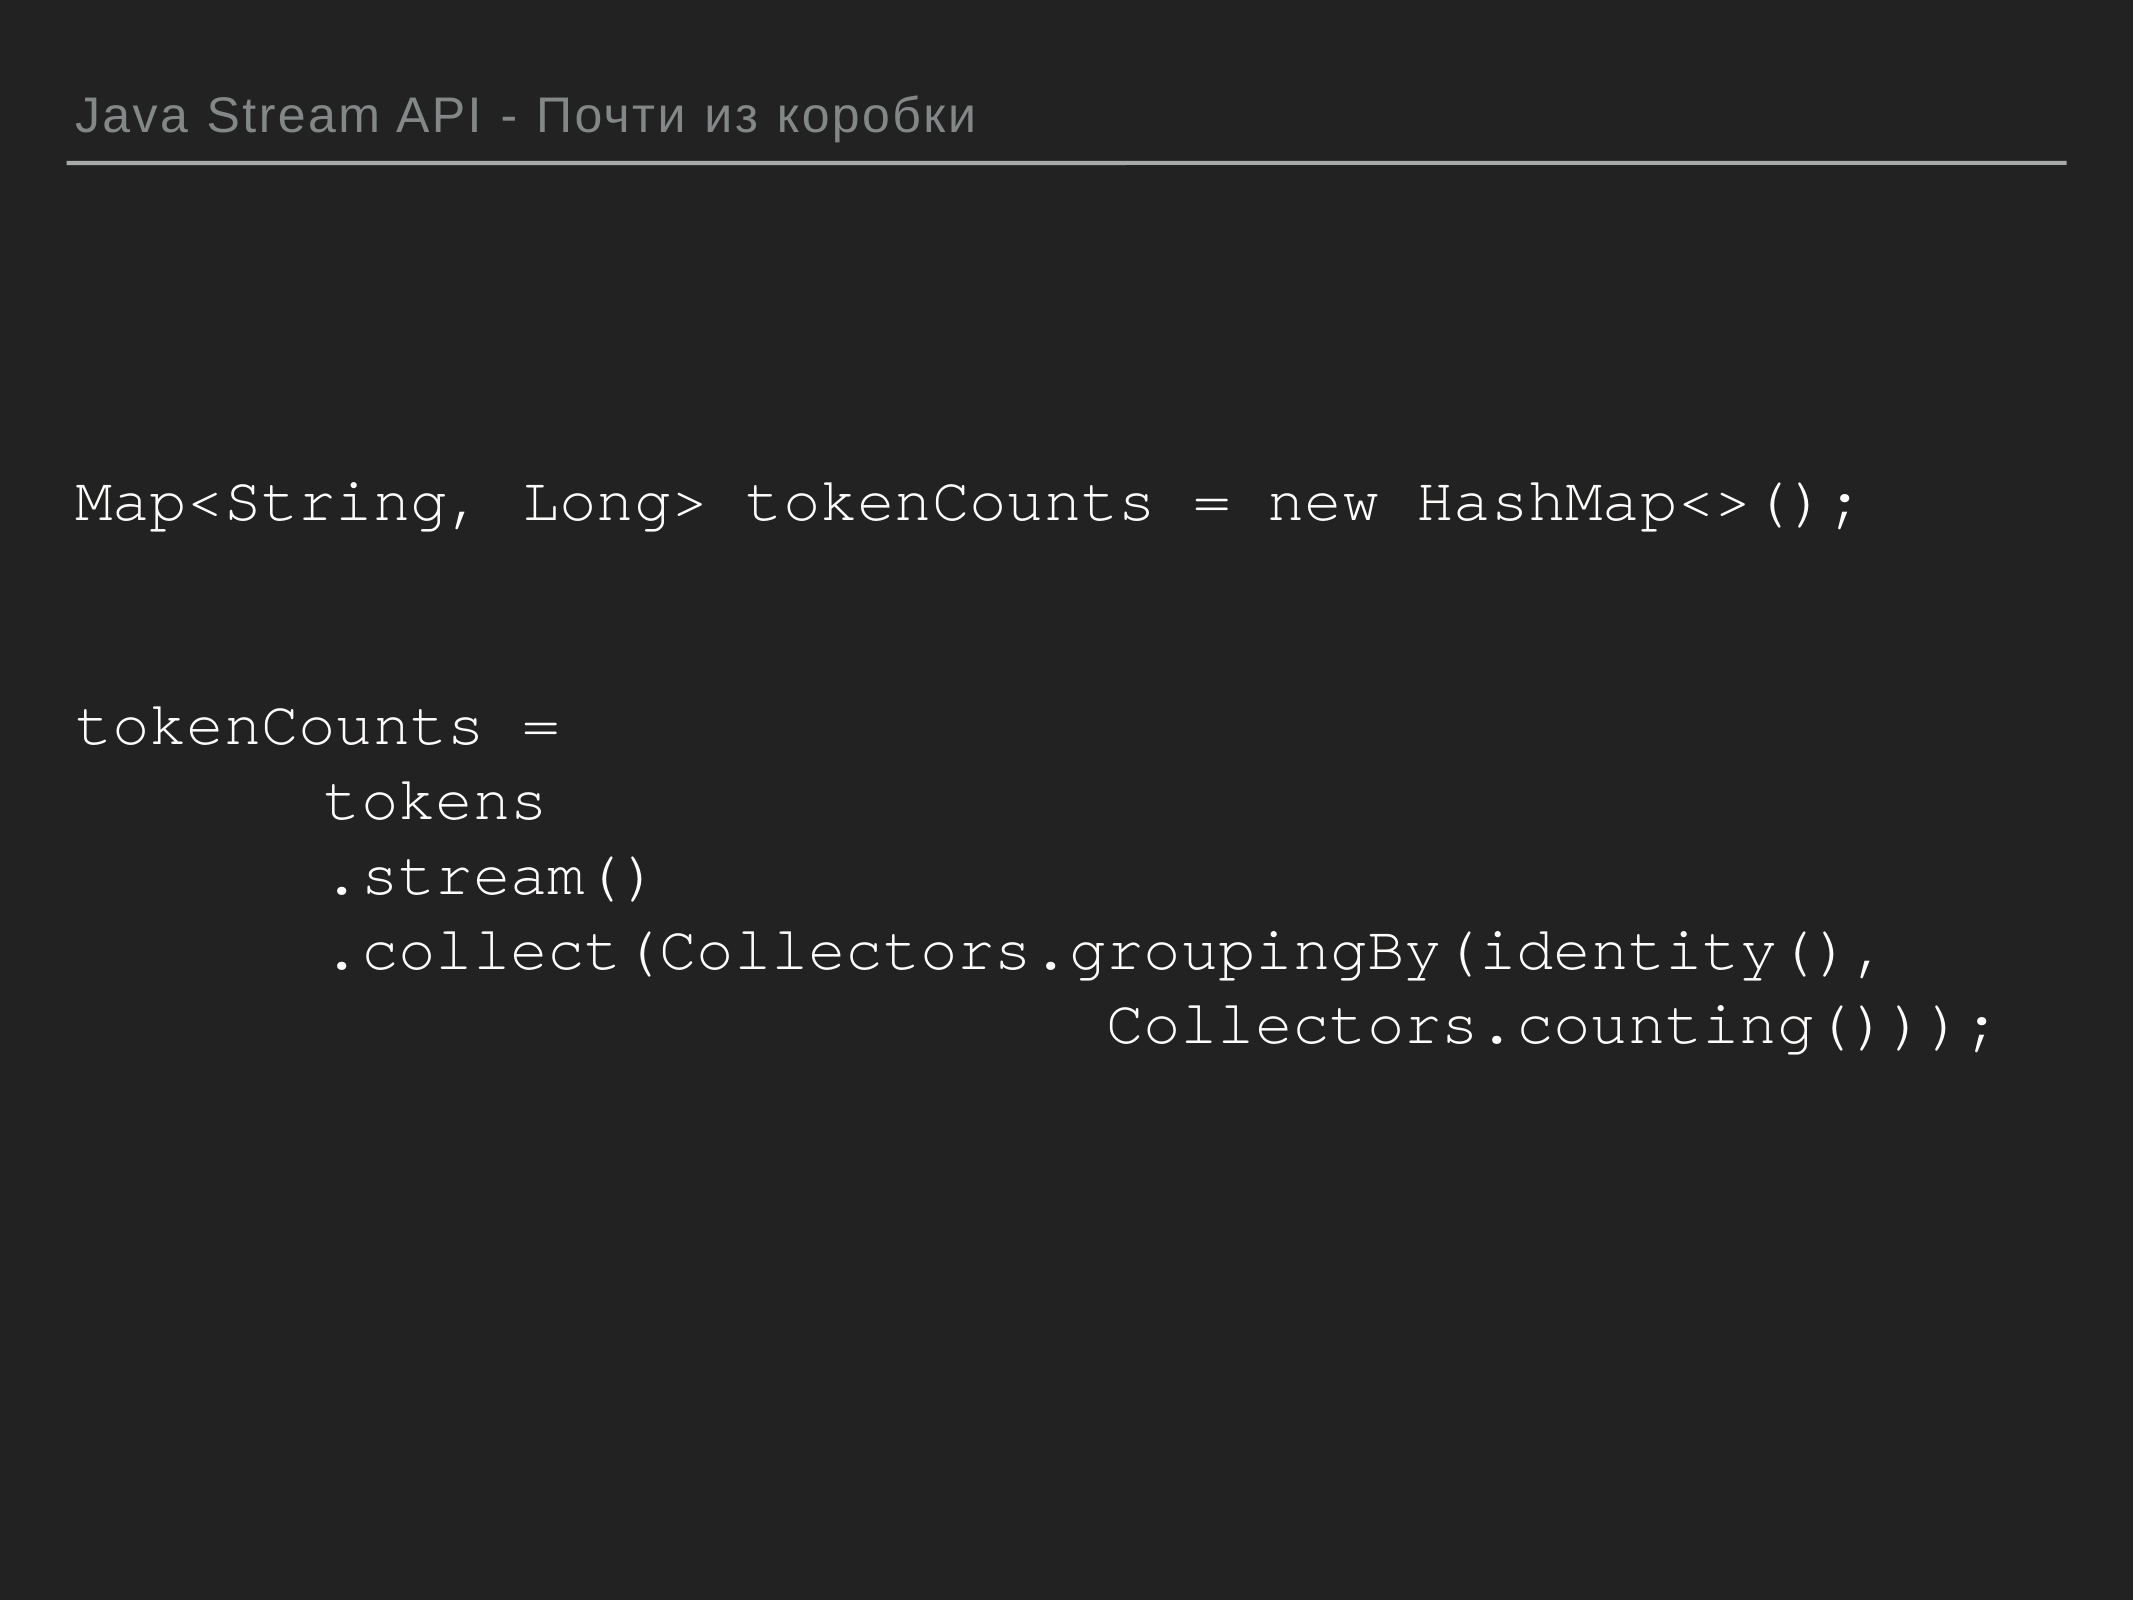

Java Stream API - Почти из коробки
Map<String, Long> tokenCounts = new HashMap<>();

tokenCounts =
tokens
.stream()
.collect(Collectors.groupingBy(identity(),
                     Collectors.counting()));